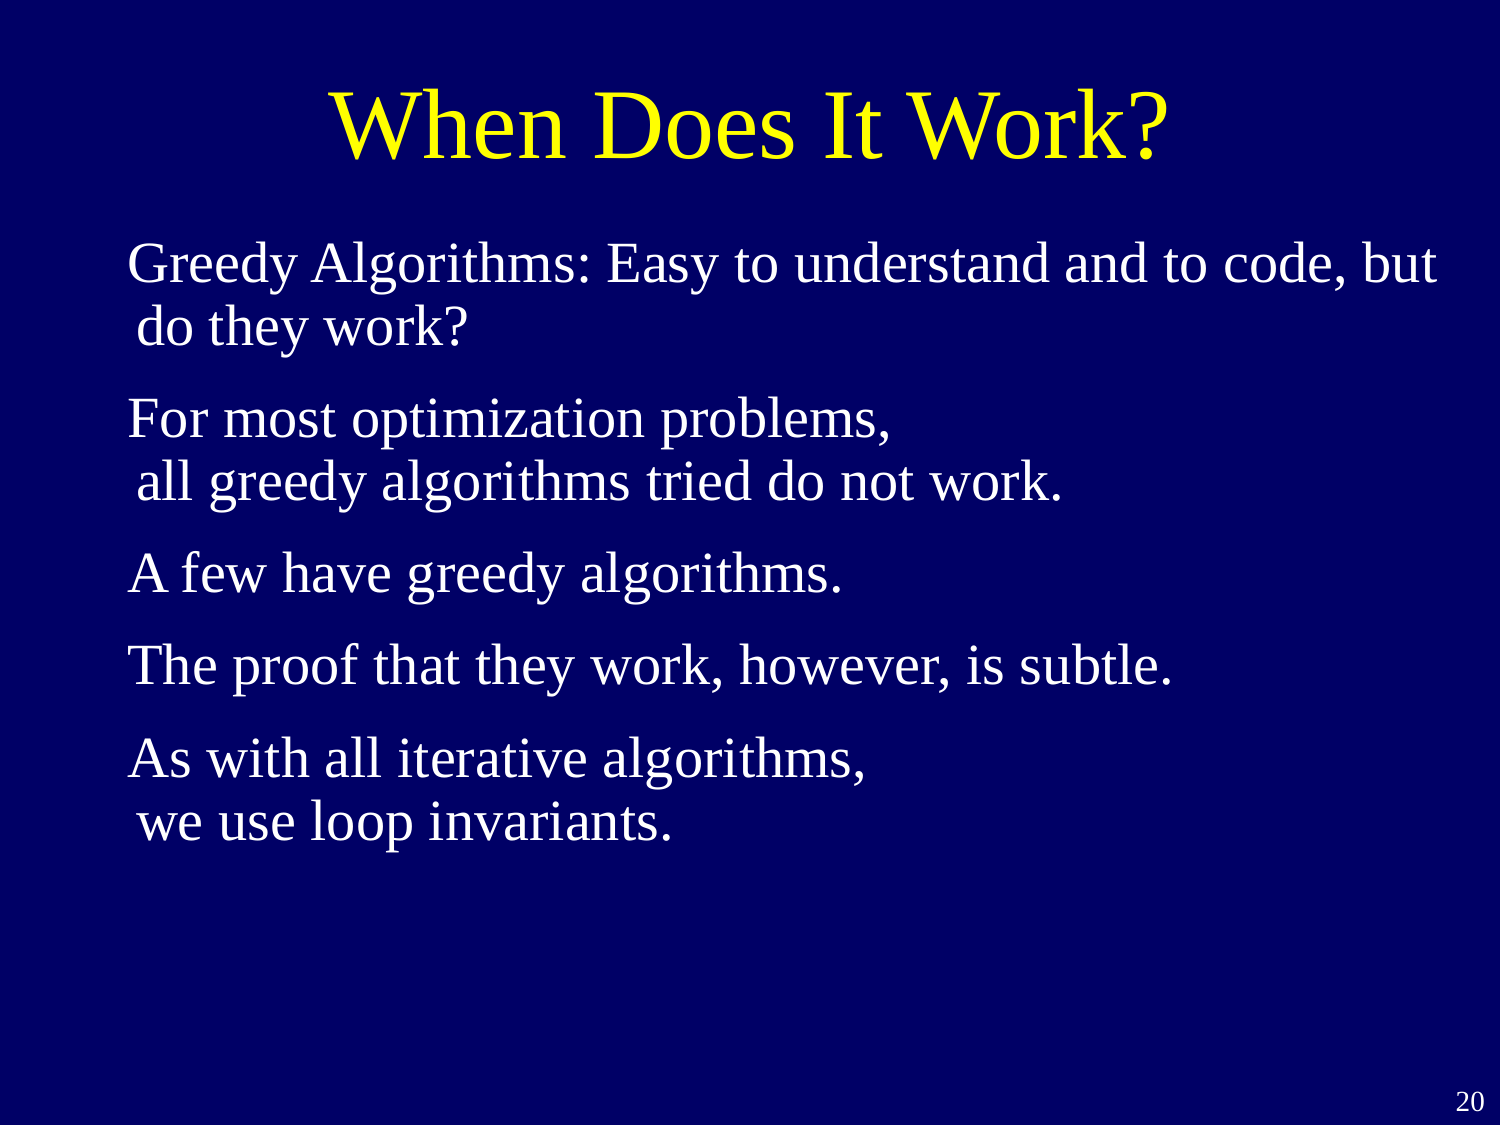

# When Does It Work?
Greedy Algorithms: Easy to understand and to code, but do they work?
For most optimization problems,
all greedy algorithms tried do not work.
A few have greedy algorithms.
The proof that they work, however, is subtle.
As with all iterative algorithms,
we use loop invariants.